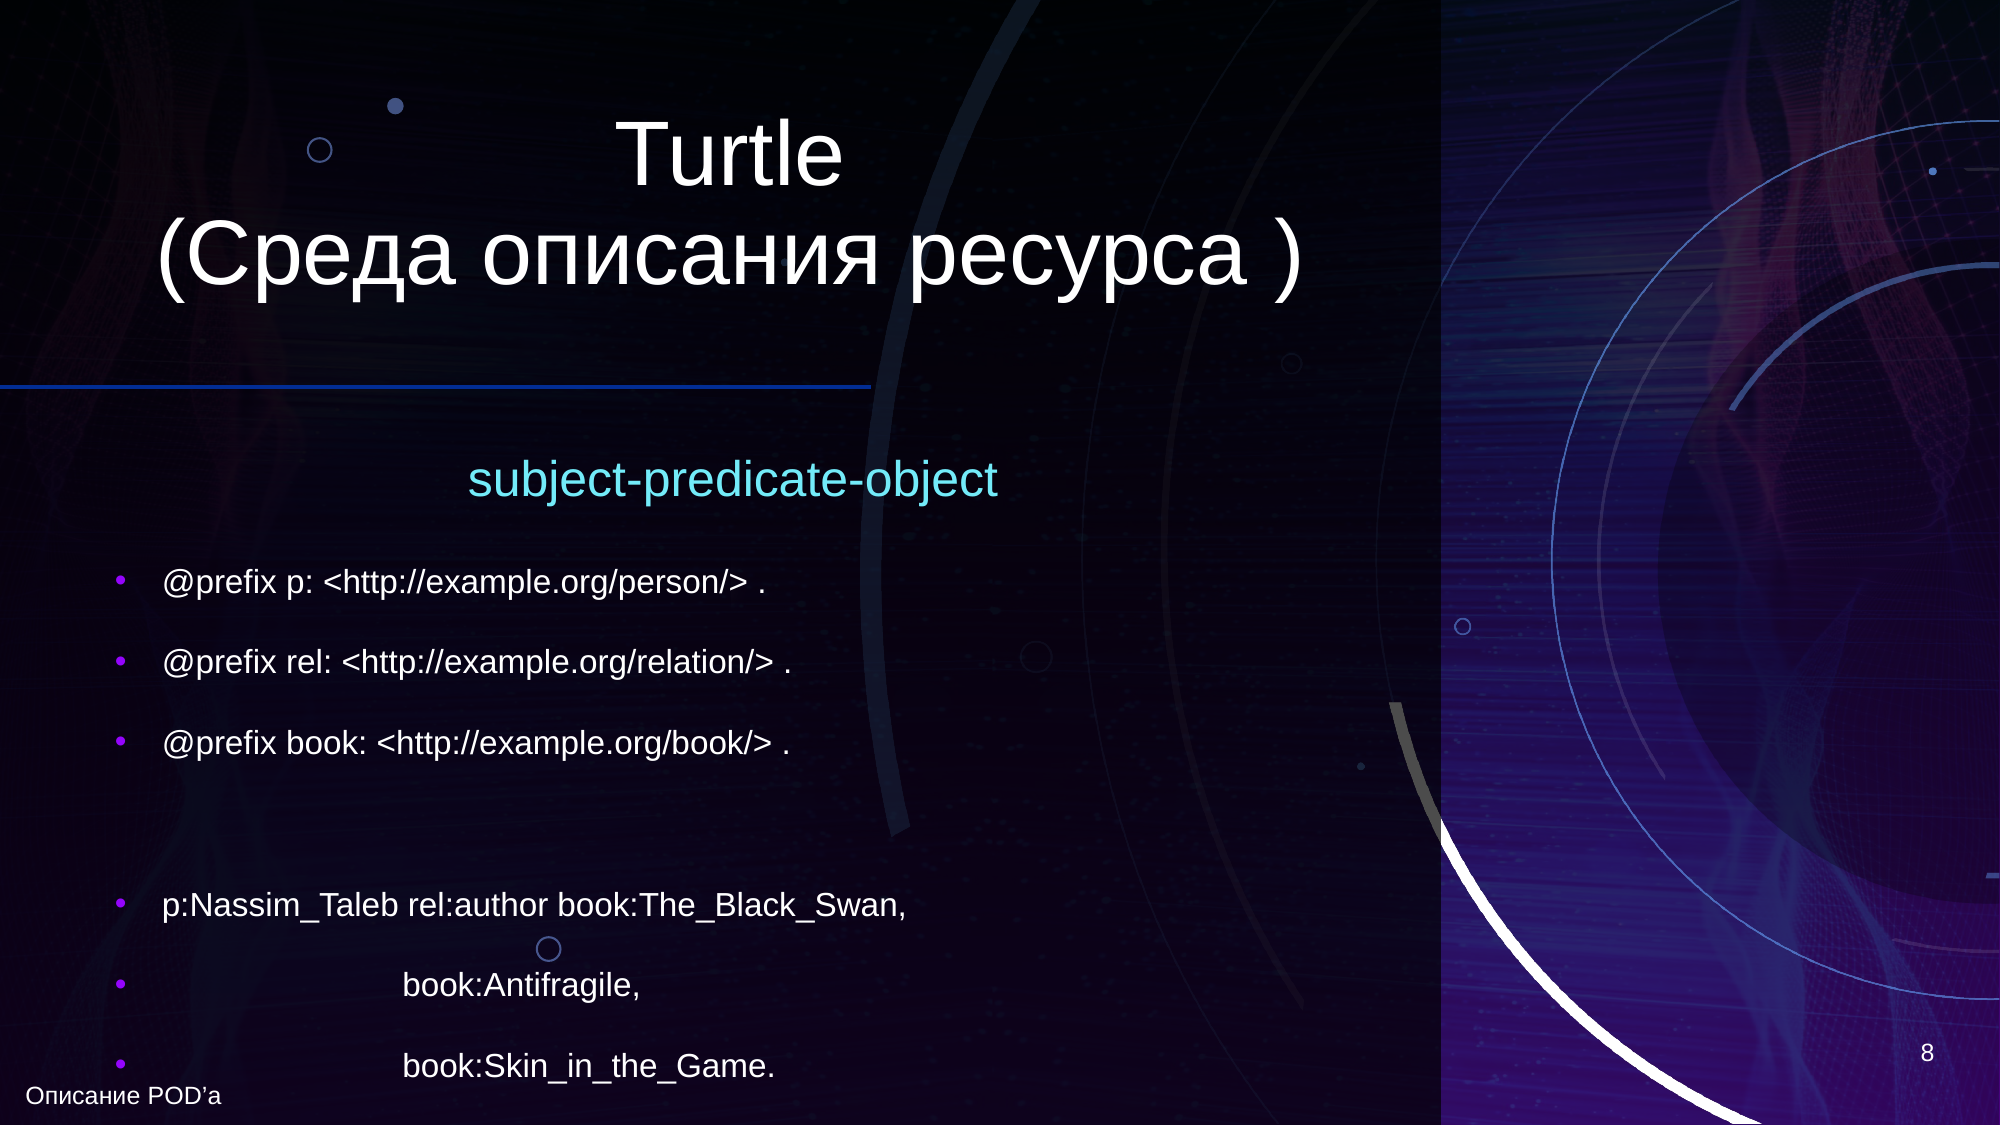

# Turtle (Среда описания ресурса )
subject-predicate-object
@prefix p: <http://example.org/person/> .
@prefix rel: <http://example.org/relation/> .
@prefix book: <http://example.org/book/> .

p:Nassim_Taleb rel:author book:The_Black_Swan,
                          book:Antifragile,
                          book:Skin_in_the_Game.
8
Описание POD’а